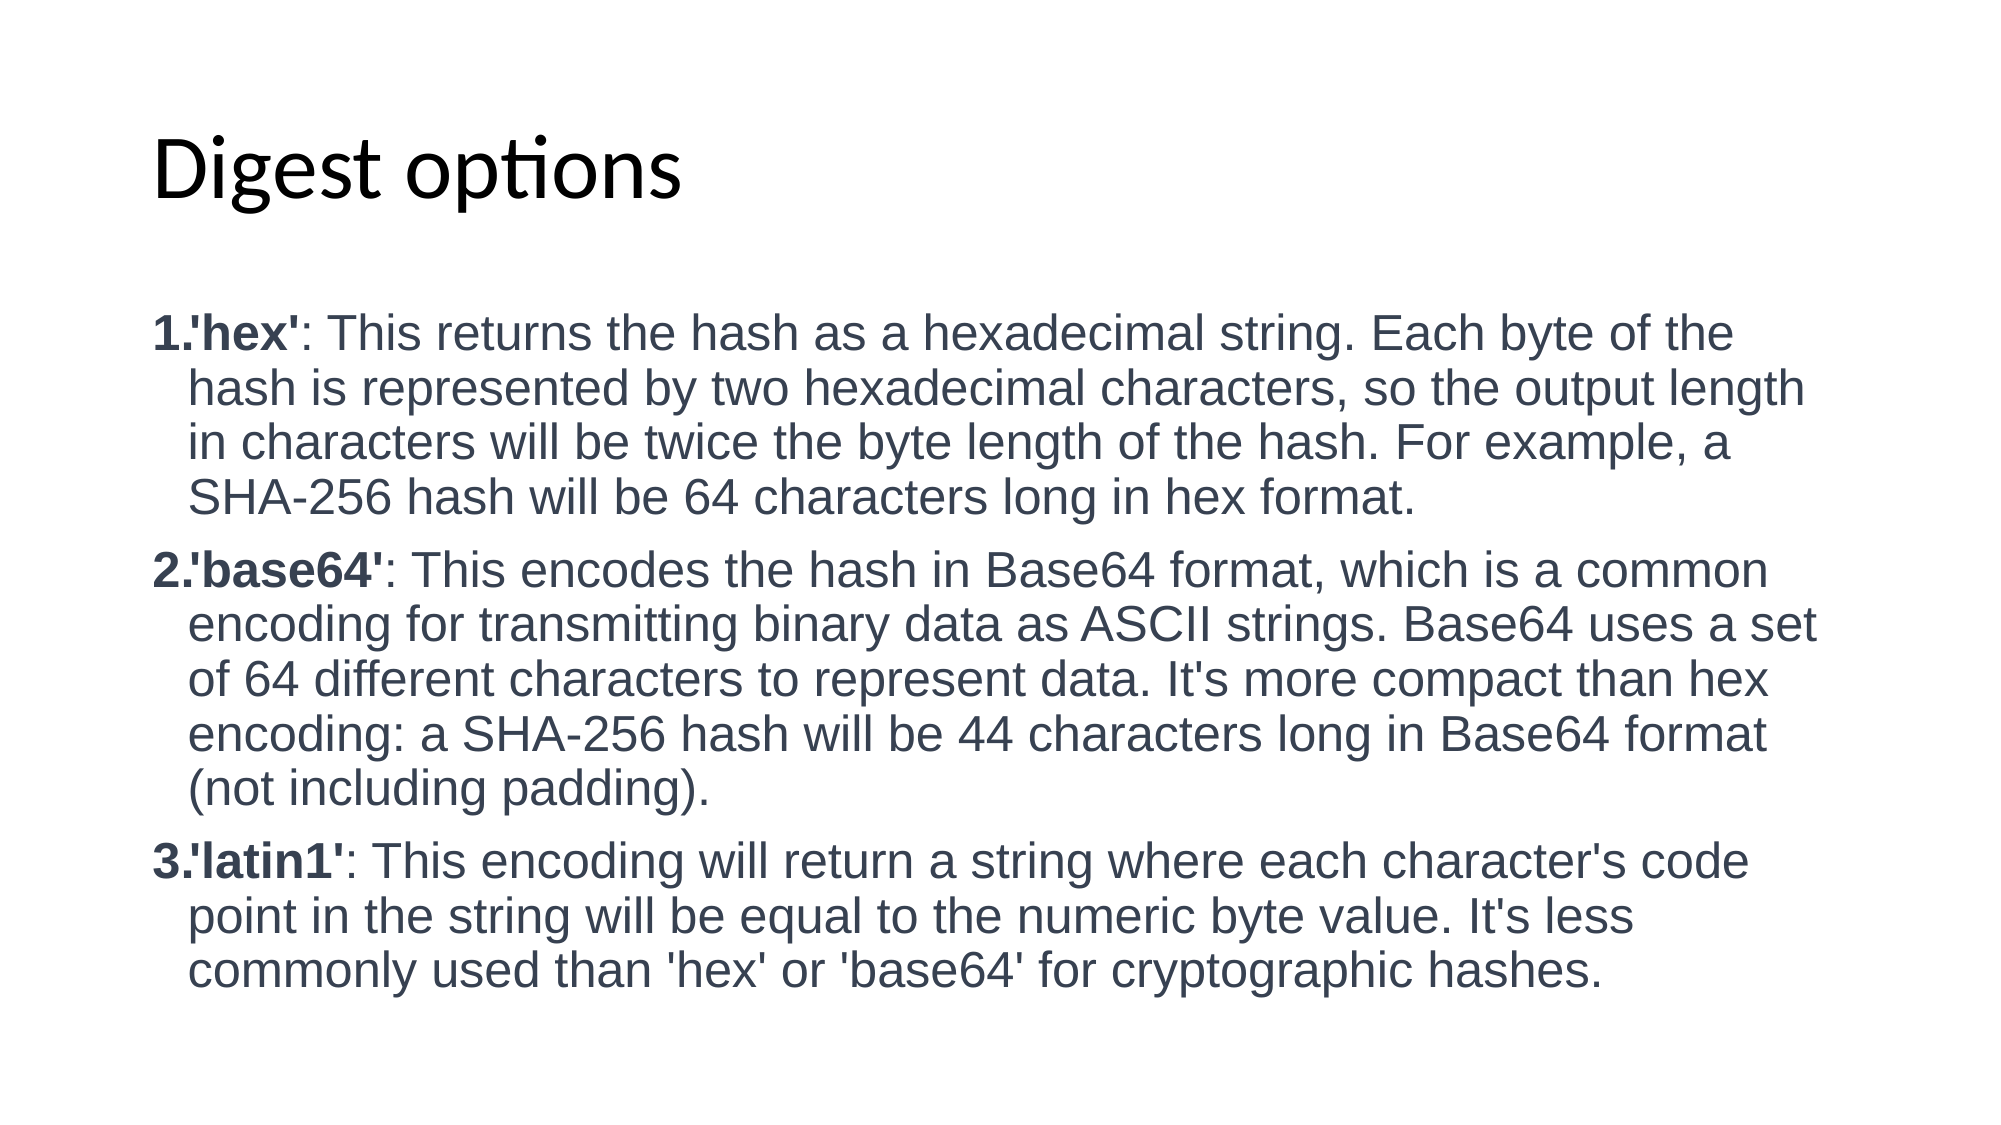

# Digest options
'hex': This returns the hash as a hexadecimal string. Each byte of the hash is represented by two hexadecimal characters, so the output length in characters will be twice the byte length of the hash. For example, a SHA-256 hash will be 64 characters long in hex format.
'base64': This encodes the hash in Base64 format, which is a common encoding for transmitting binary data as ASCII strings. Base64 uses a set of 64 different characters to represent data. It's more compact than hex encoding: a SHA-256 hash will be 44 characters long in Base64 format (not including padding).
'latin1': This encoding will return a string where each character's code point in the string will be equal to the numeric byte value. It's less commonly used than 'hex' or 'base64' for cryptographic hashes.